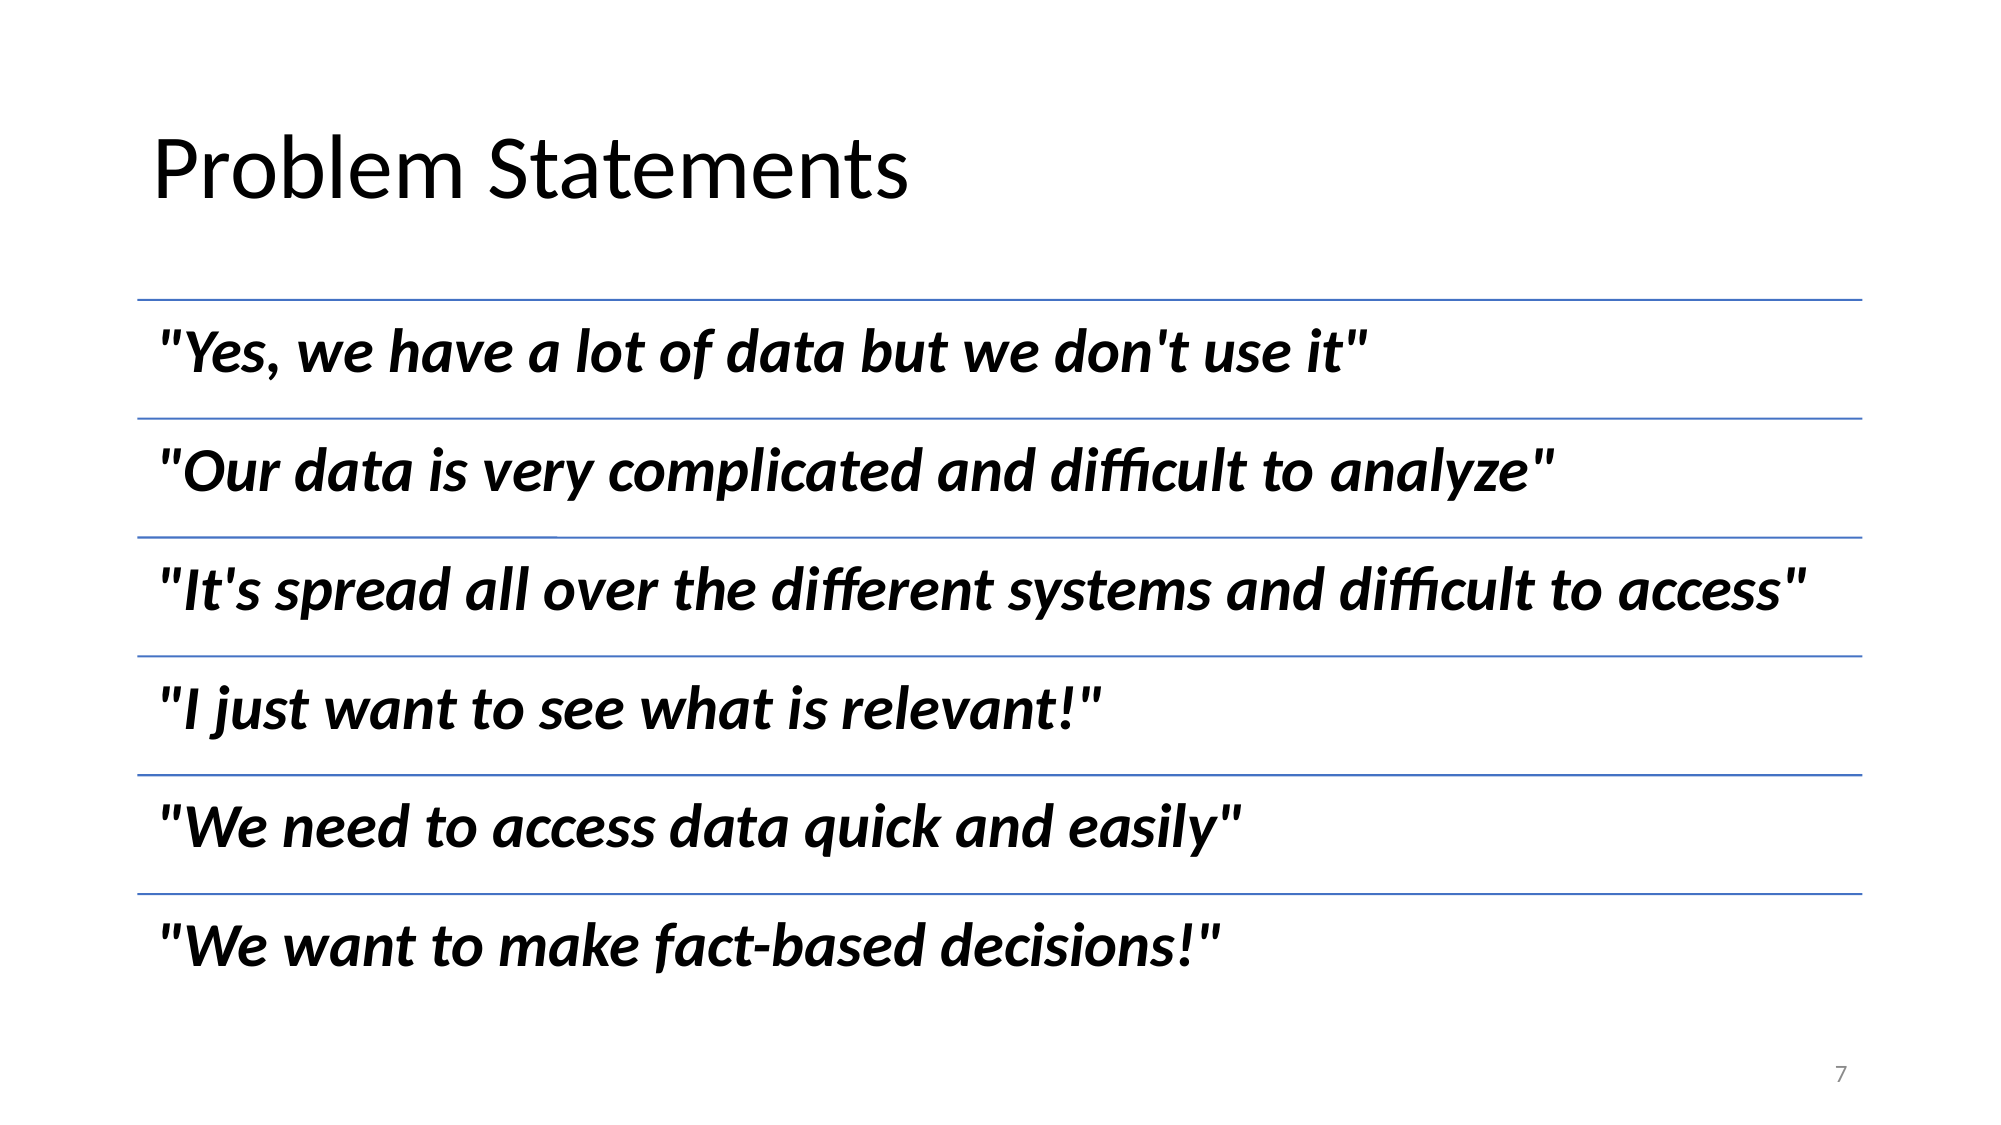

# Problem Statements
"Yes, we have a lot of data but we don't use it"
"Our data is very complicated and difficult to analyze"
"It's spread all over the different systems and difficult to access"
"I just want to see what is relevant!"
"We need to access data quick and easily"
"We want to make fact-based decisions!"
7